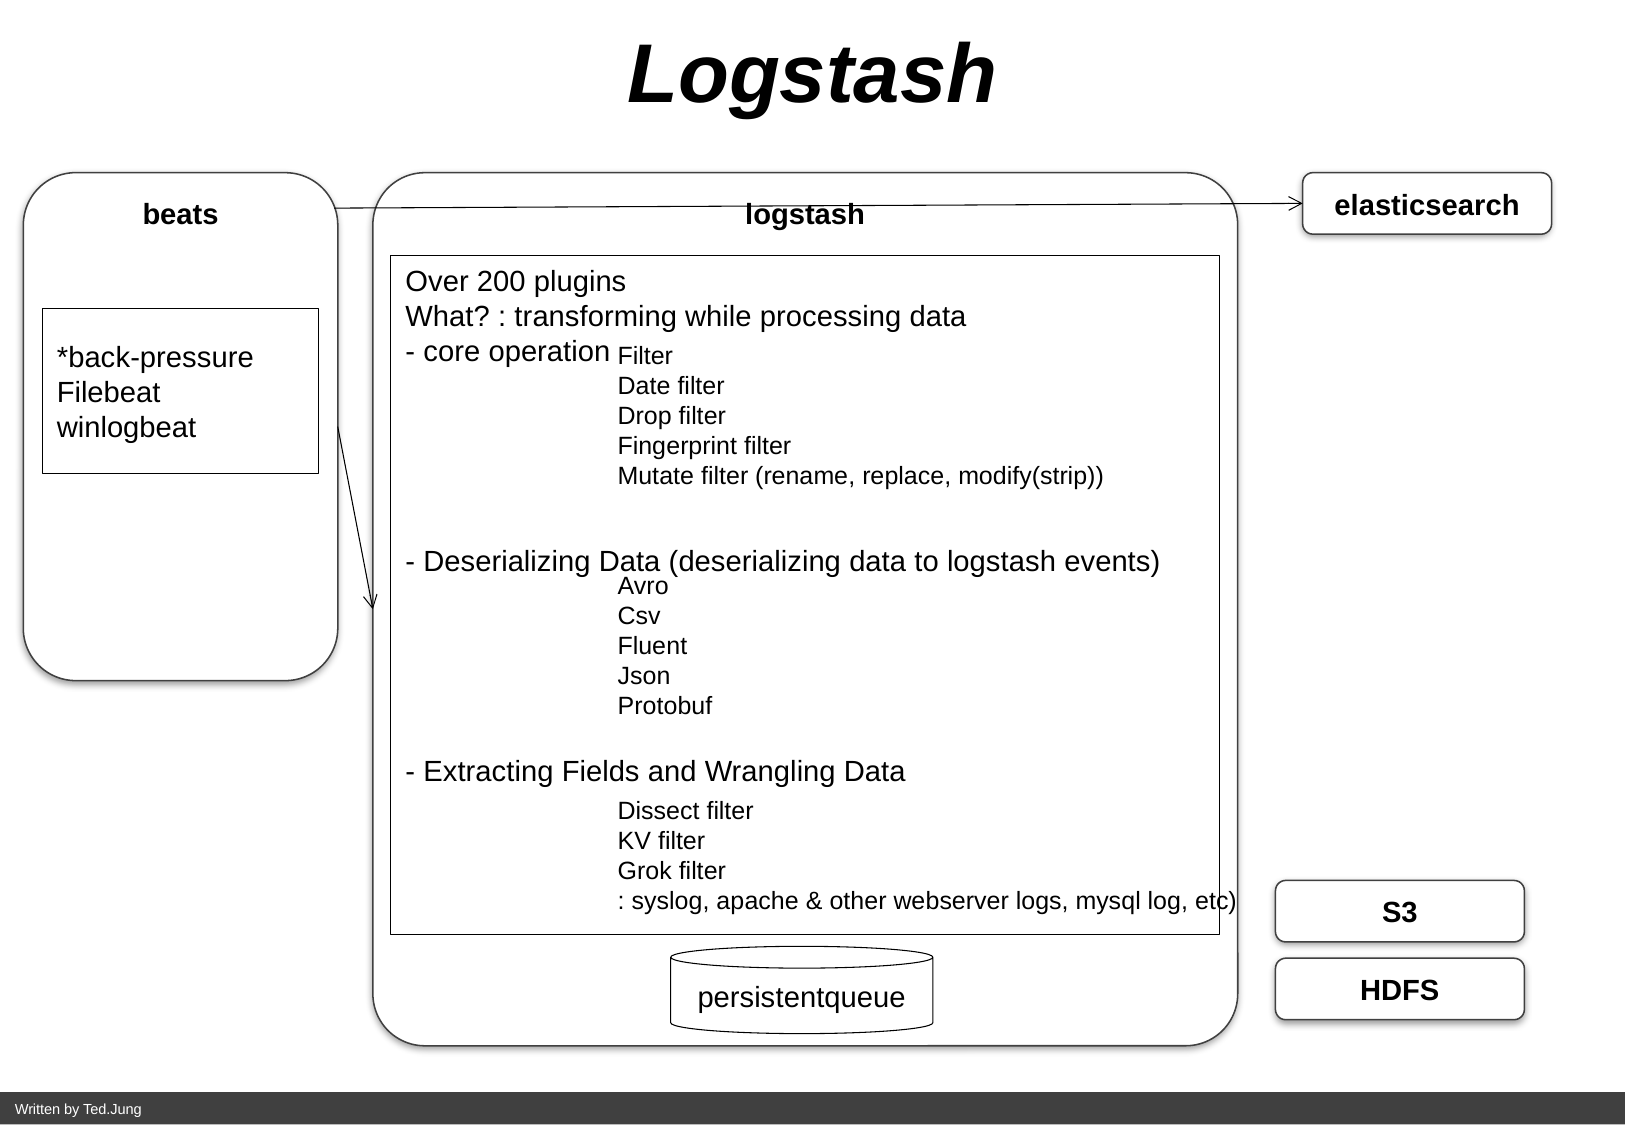

Logstash
beats
logstash
elasticsearch
Over 200 plugins
What? : transforming while processing data
- core operation

- Deserializing Data (deserializing data to logstash events)

- Extracting Fields and Wrangling Data
*back-pressure
Filebeat
winlogbeat
Filter
Date filter
Drop filter
Fingerprint filter
Mutate filter (rename, replace, modify(strip))

Avro
Csv
Fluent
Json
Protobuf

Dissect filter
KV filter
Grok filter
: syslog, apache & other webserver logs, mysql log, etc)
S3
persistentqueue
HDFS